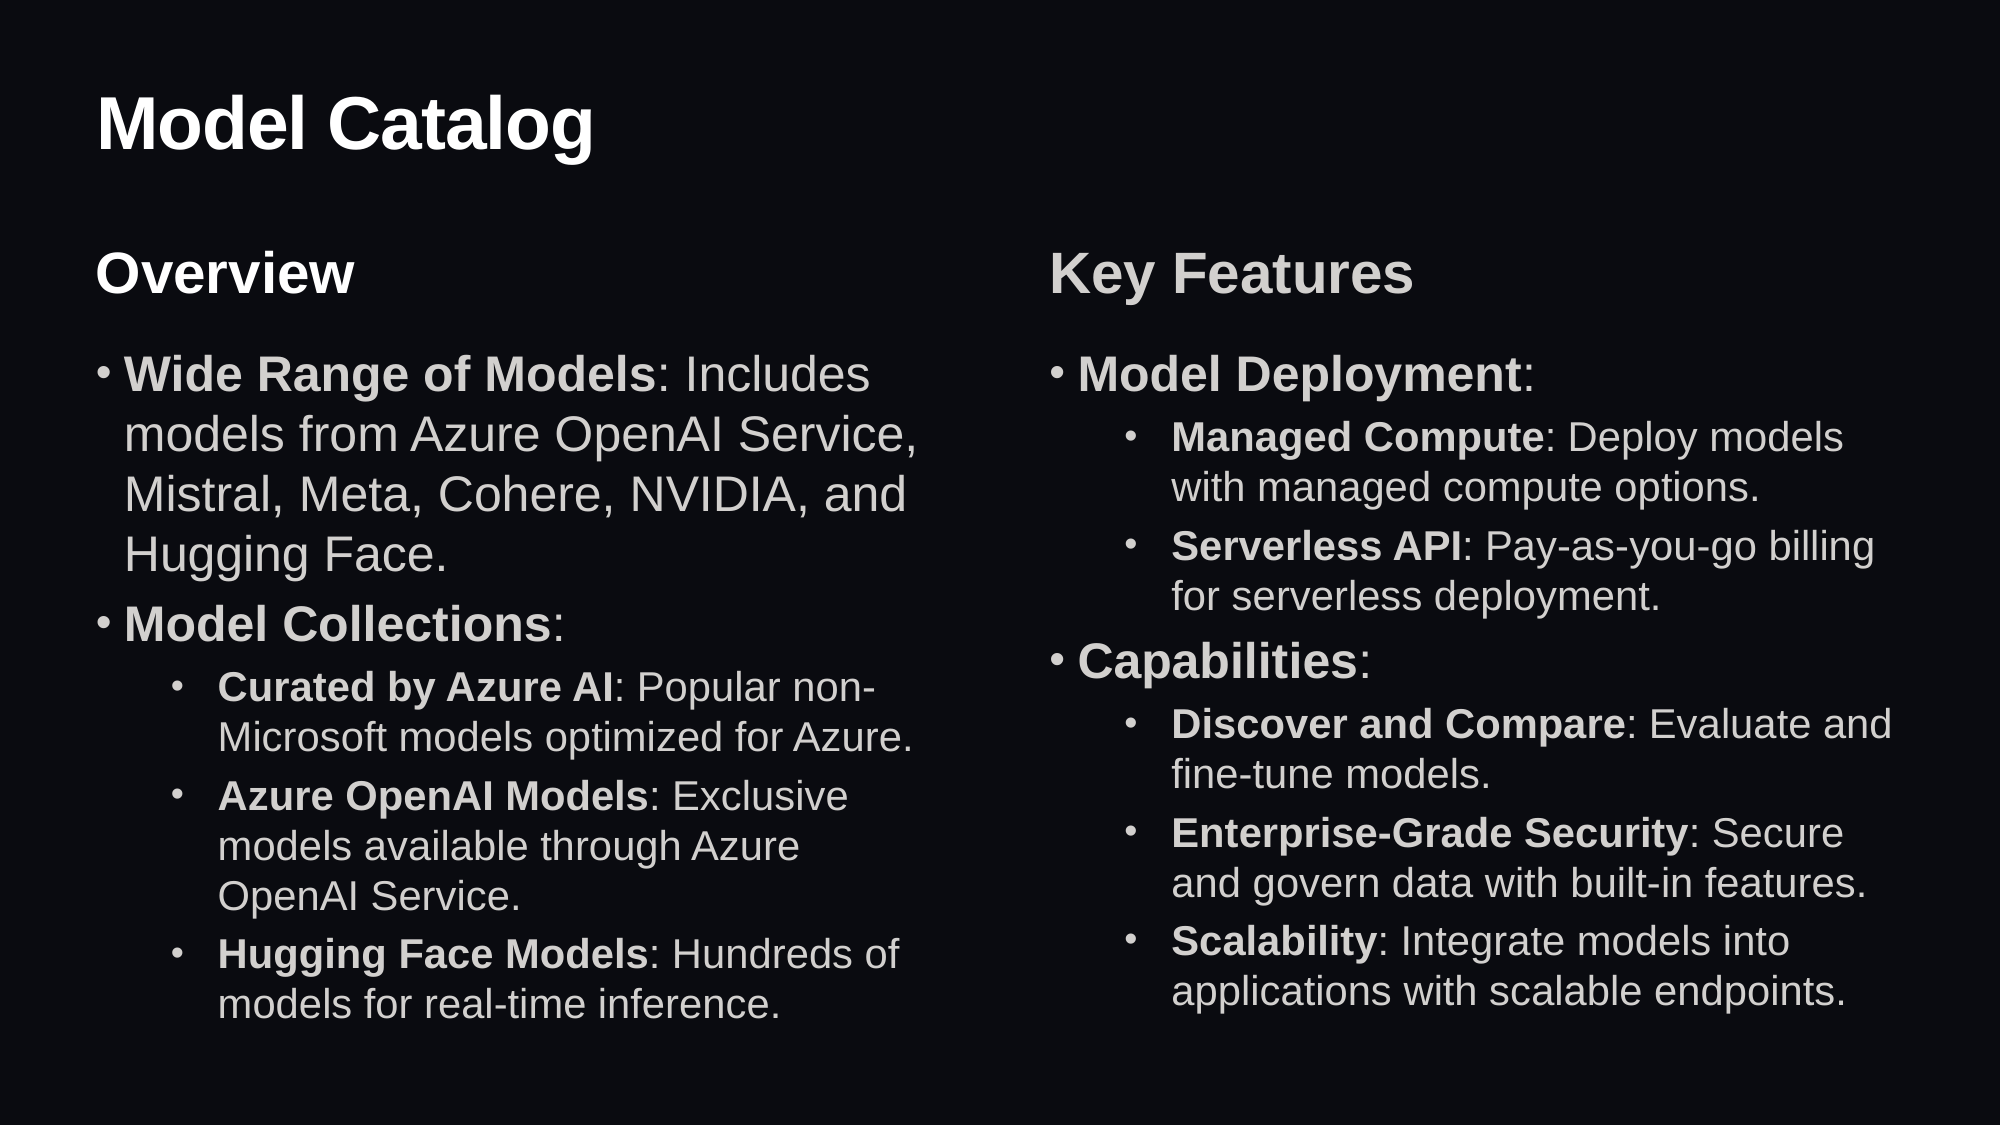

# Model Catalog
Overview
Key Features
Wide Range of Models: Includes models from Azure OpenAI Service, Mistral, Meta, Cohere, NVIDIA, and Hugging Face.
Model Collections:
Curated by Azure AI: Popular non-Microsoft models optimized for Azure.
Azure OpenAI Models: Exclusive models available through Azure OpenAI Service.
Hugging Face Models: Hundreds of models for real-time inference.
Model Deployment:
Managed Compute: Deploy models with managed compute options.
Serverless API: Pay-as-you-go billing for serverless deployment.
Capabilities:
Discover and Compare: Evaluate and fine-tune models.
Enterprise-Grade Security: Secure and govern data with built-in features.
Scalability: Integrate models into applications with scalable endpoints.